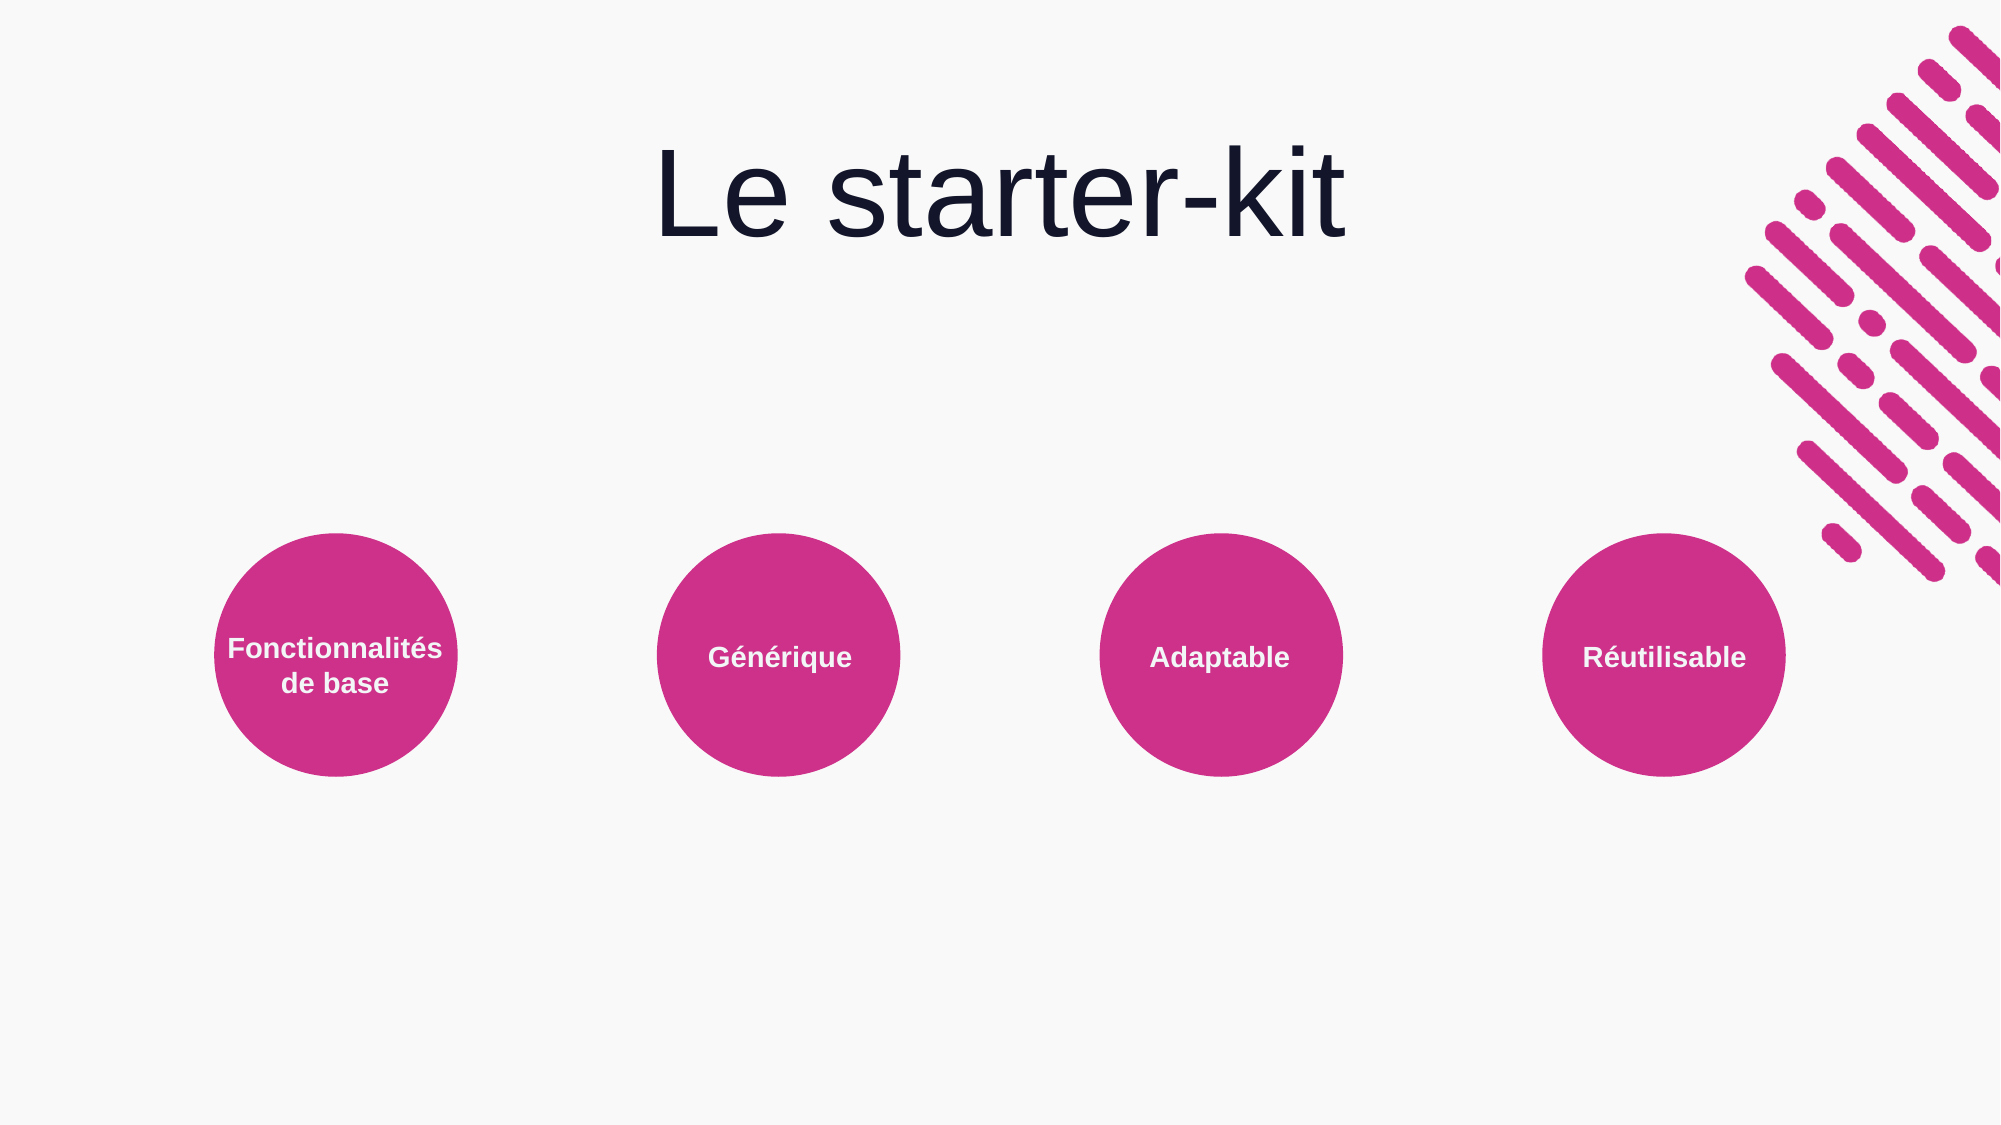

# Le starter-kit
Fonctionnalités de base
Générique
Adaptable
Réutilisable